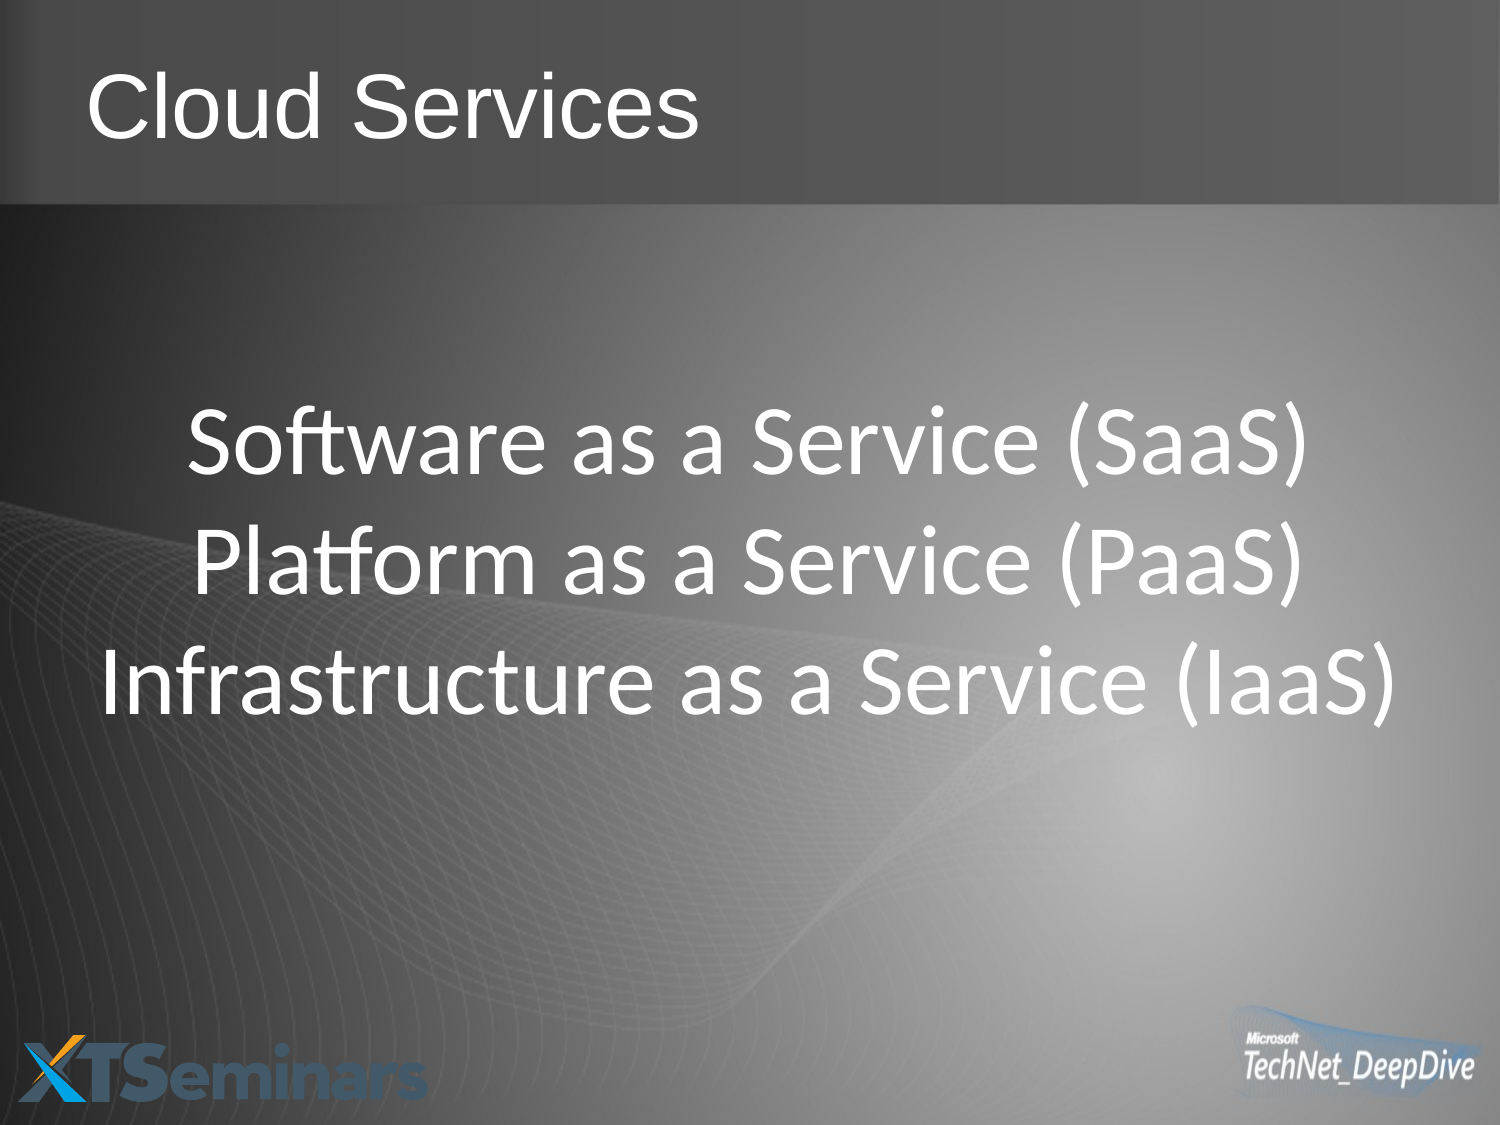

# Cloud Services
Software as a Service (SaaS)
Platform as a Service (PaaS) Infrastructure as a Service (IaaS)